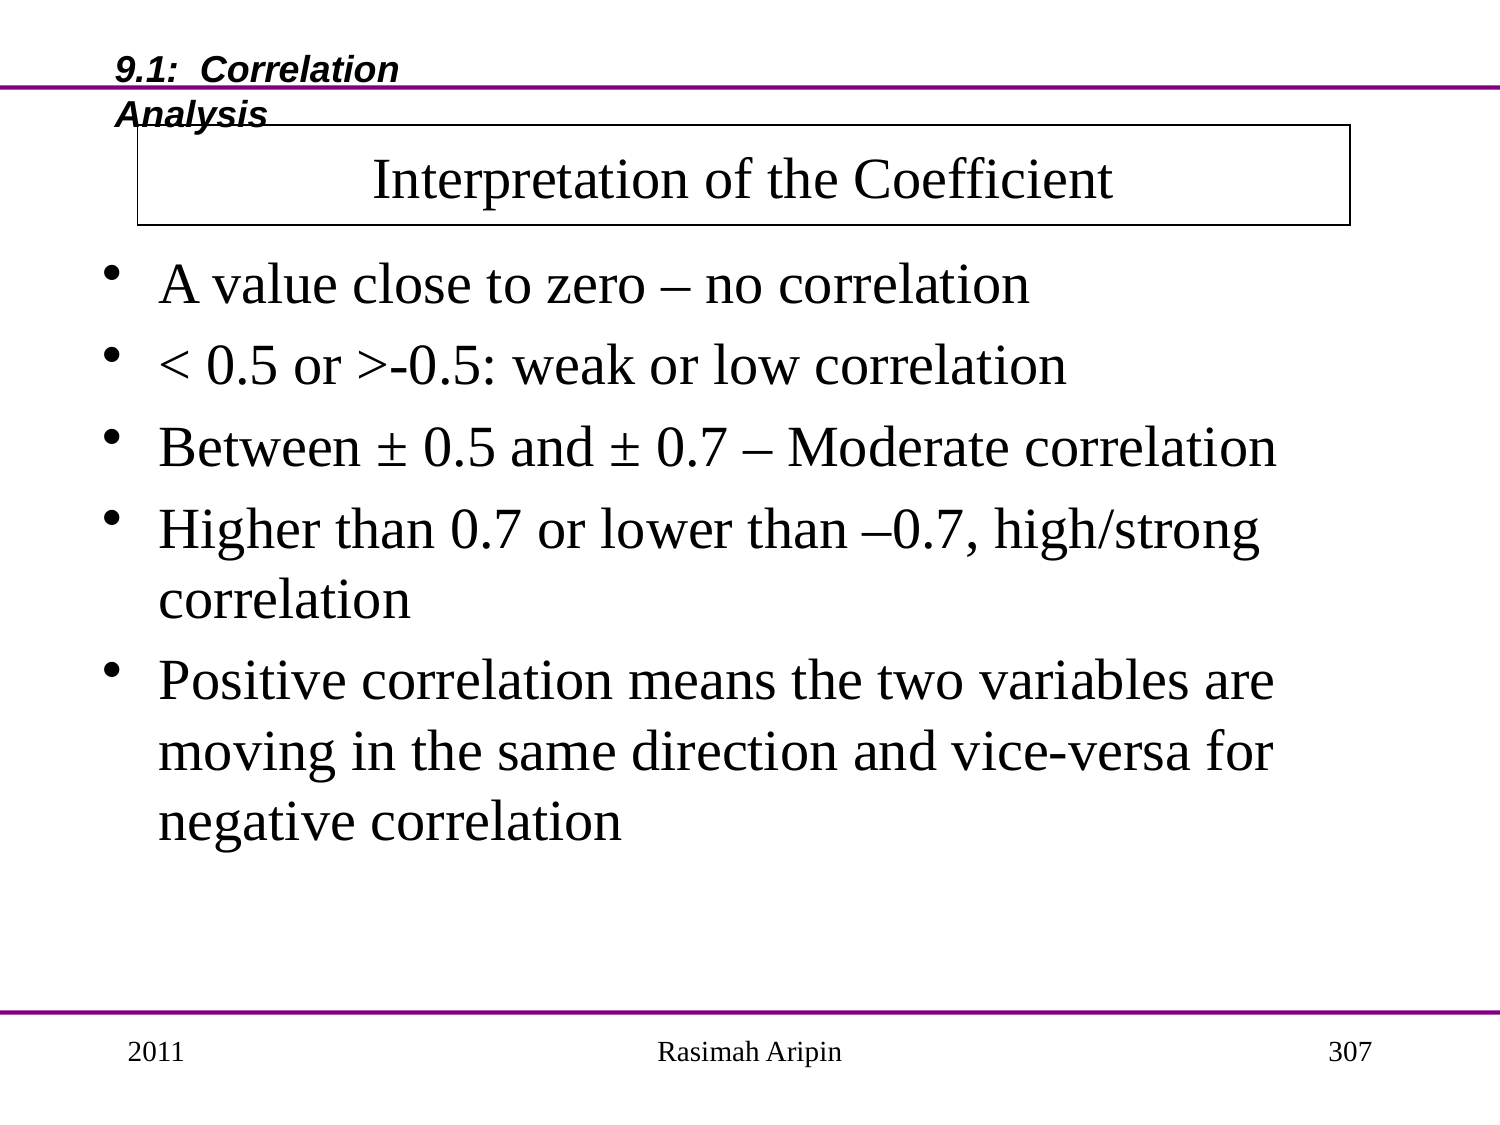

9.1:  Correlation Analysis
# Interpretation of the Coefficient
A value close to zero – no correlation
< 0.5 or >-0.5: weak or low correlation
Between ± 0.5 and ± 0.7 – Moderate correlation
Higher than 0.7 or lower than –0.7, high/strong correlation
Positive correlation means the two variables are moving in the same direction and vice-versa for negative correlation
2011
Rasimah Aripin
307